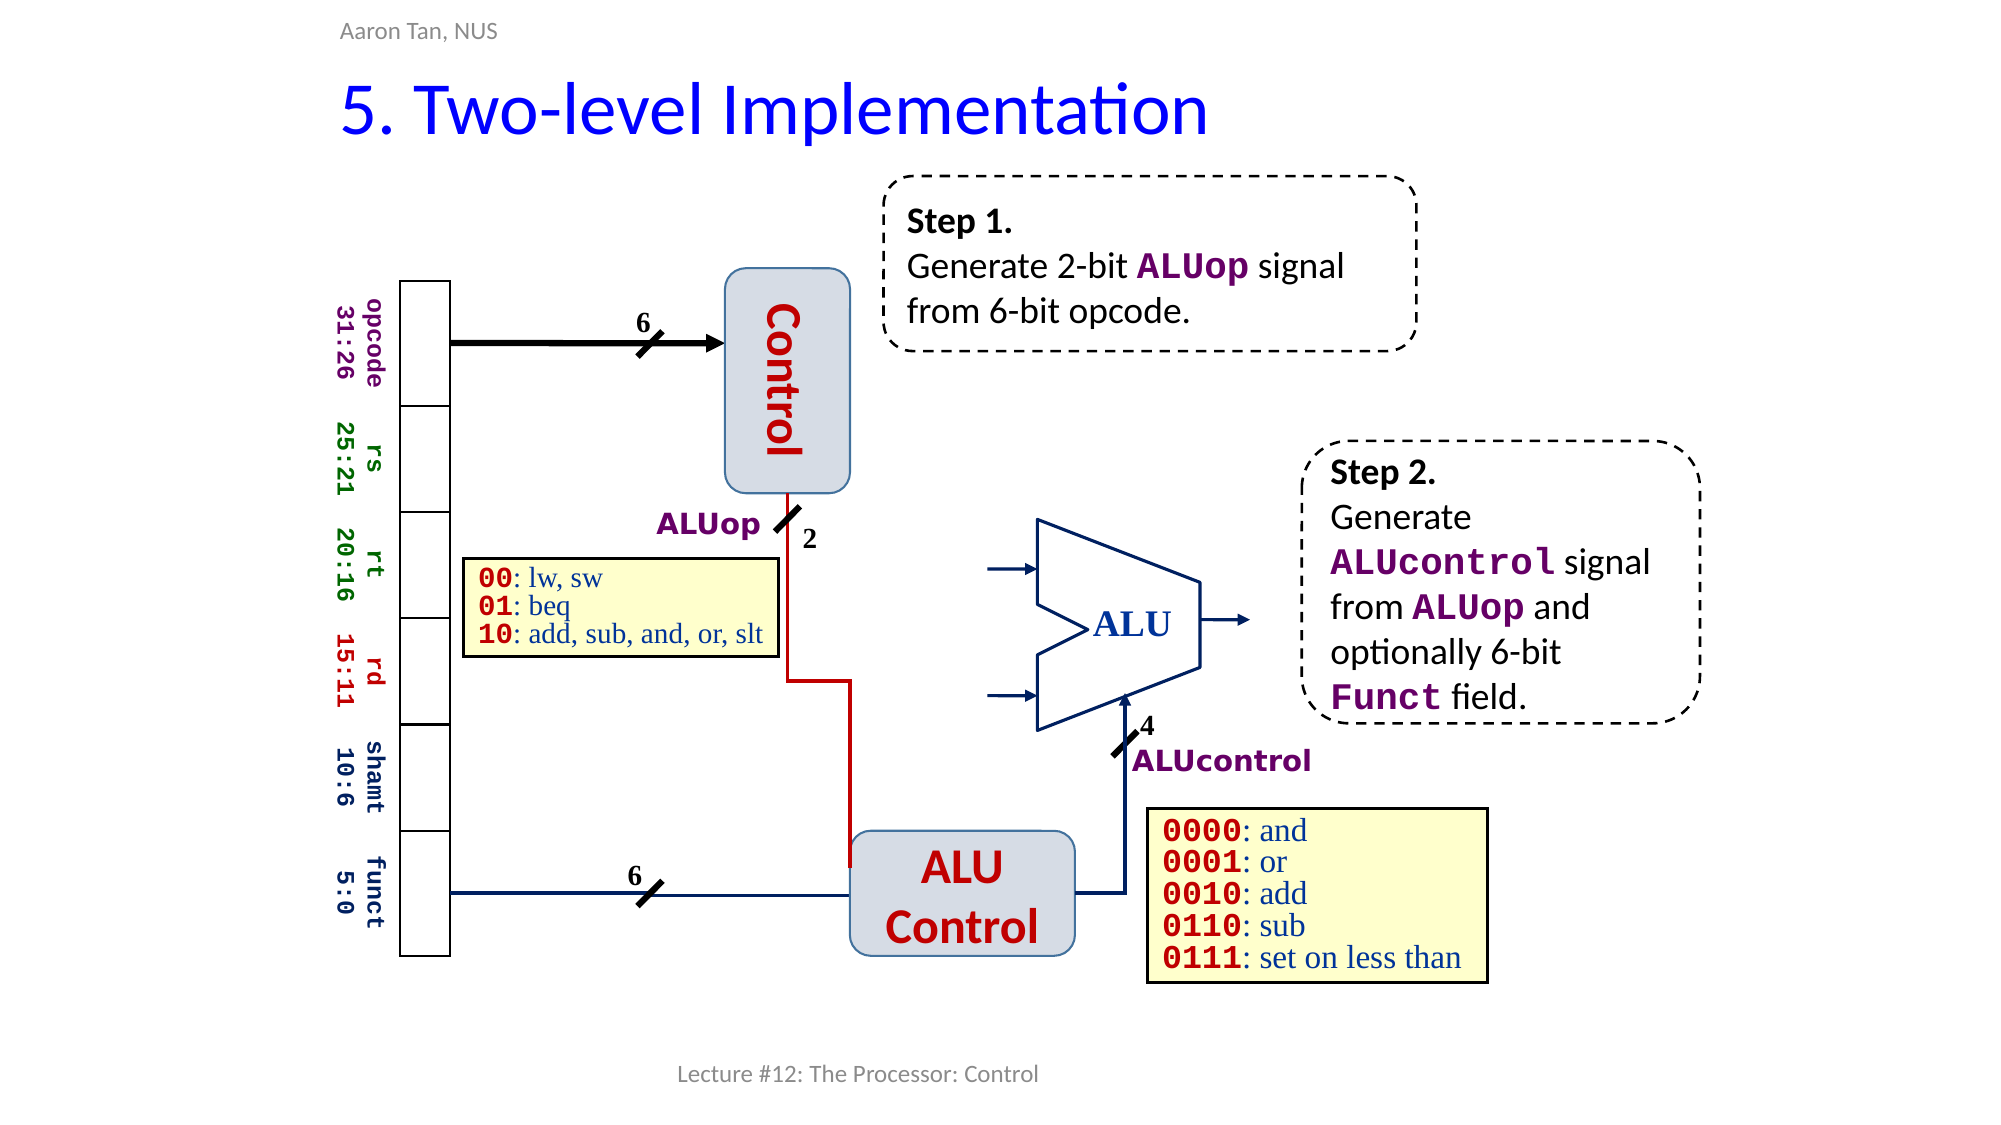

Aaron Tan, NUS
5. Two-level Implementation
Step 1.
Generate 2-bit ALUop signal from 6-bit opcode.
6
Control

Step 2.
Generate ALUcontrol signal from ALUop and optionally 6-bit Funct field.
ALUop

2

00: lw, sw
01: beq
10: add, sub, and, or, slt

opcode
31:26
rs
25:21
rt
20:16
rd
15:11
shamt
10:6
funct
5:0

ALU

4

ALUcontrol
0000: and
0001: or
0010: add
0110: sub
0111: set on less than
ALU Control
6

Lecture #12: The Processor: Control